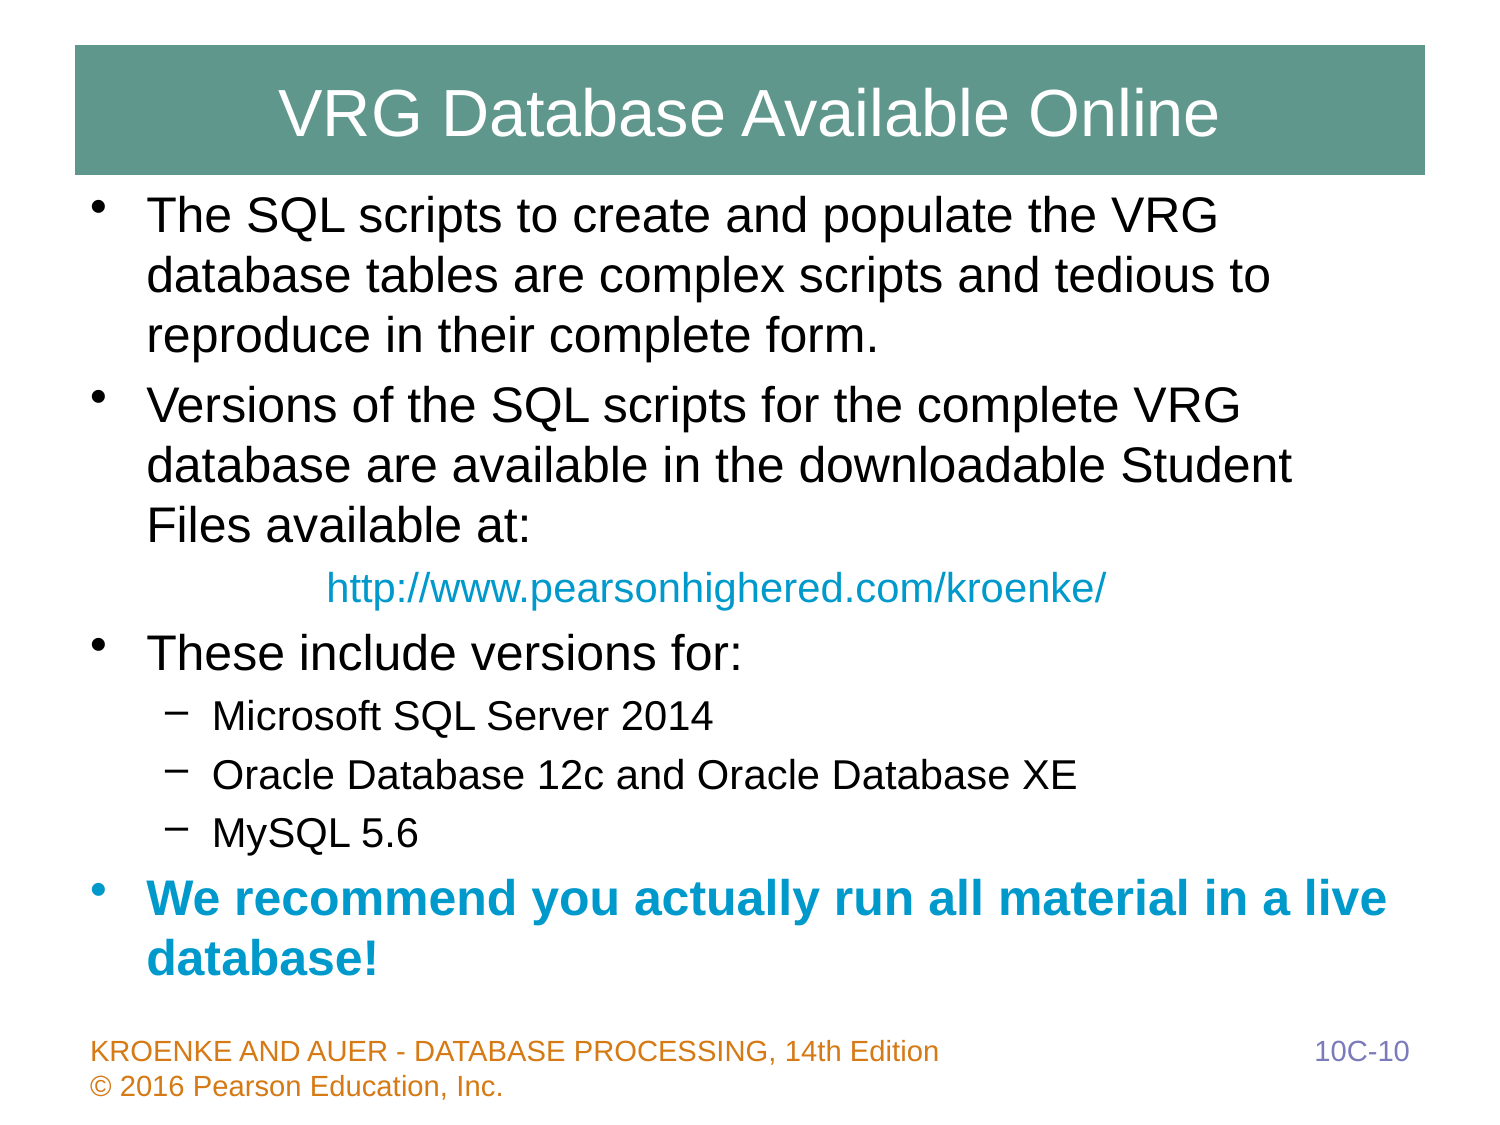

# VRG Database Available Online
The SQL scripts to create and populate the VRG database tables are complex scripts and tedious to reproduce in their complete form.
Versions of the SQL scripts for the complete VRG database are available in the downloadable Student Files available at:
	 http://www.pearsonhighered.com/kroenke/
These include versions for:
Microsoft SQL Server 2014
Oracle Database 12c and Oracle Database XE
MySQL 5.6
We recommend you actually run all material in a live database!
10C-10

KROENKE AND AUER - DATABASE PROCESSING, 14th Edition © 2016 Pearson Education, Inc.